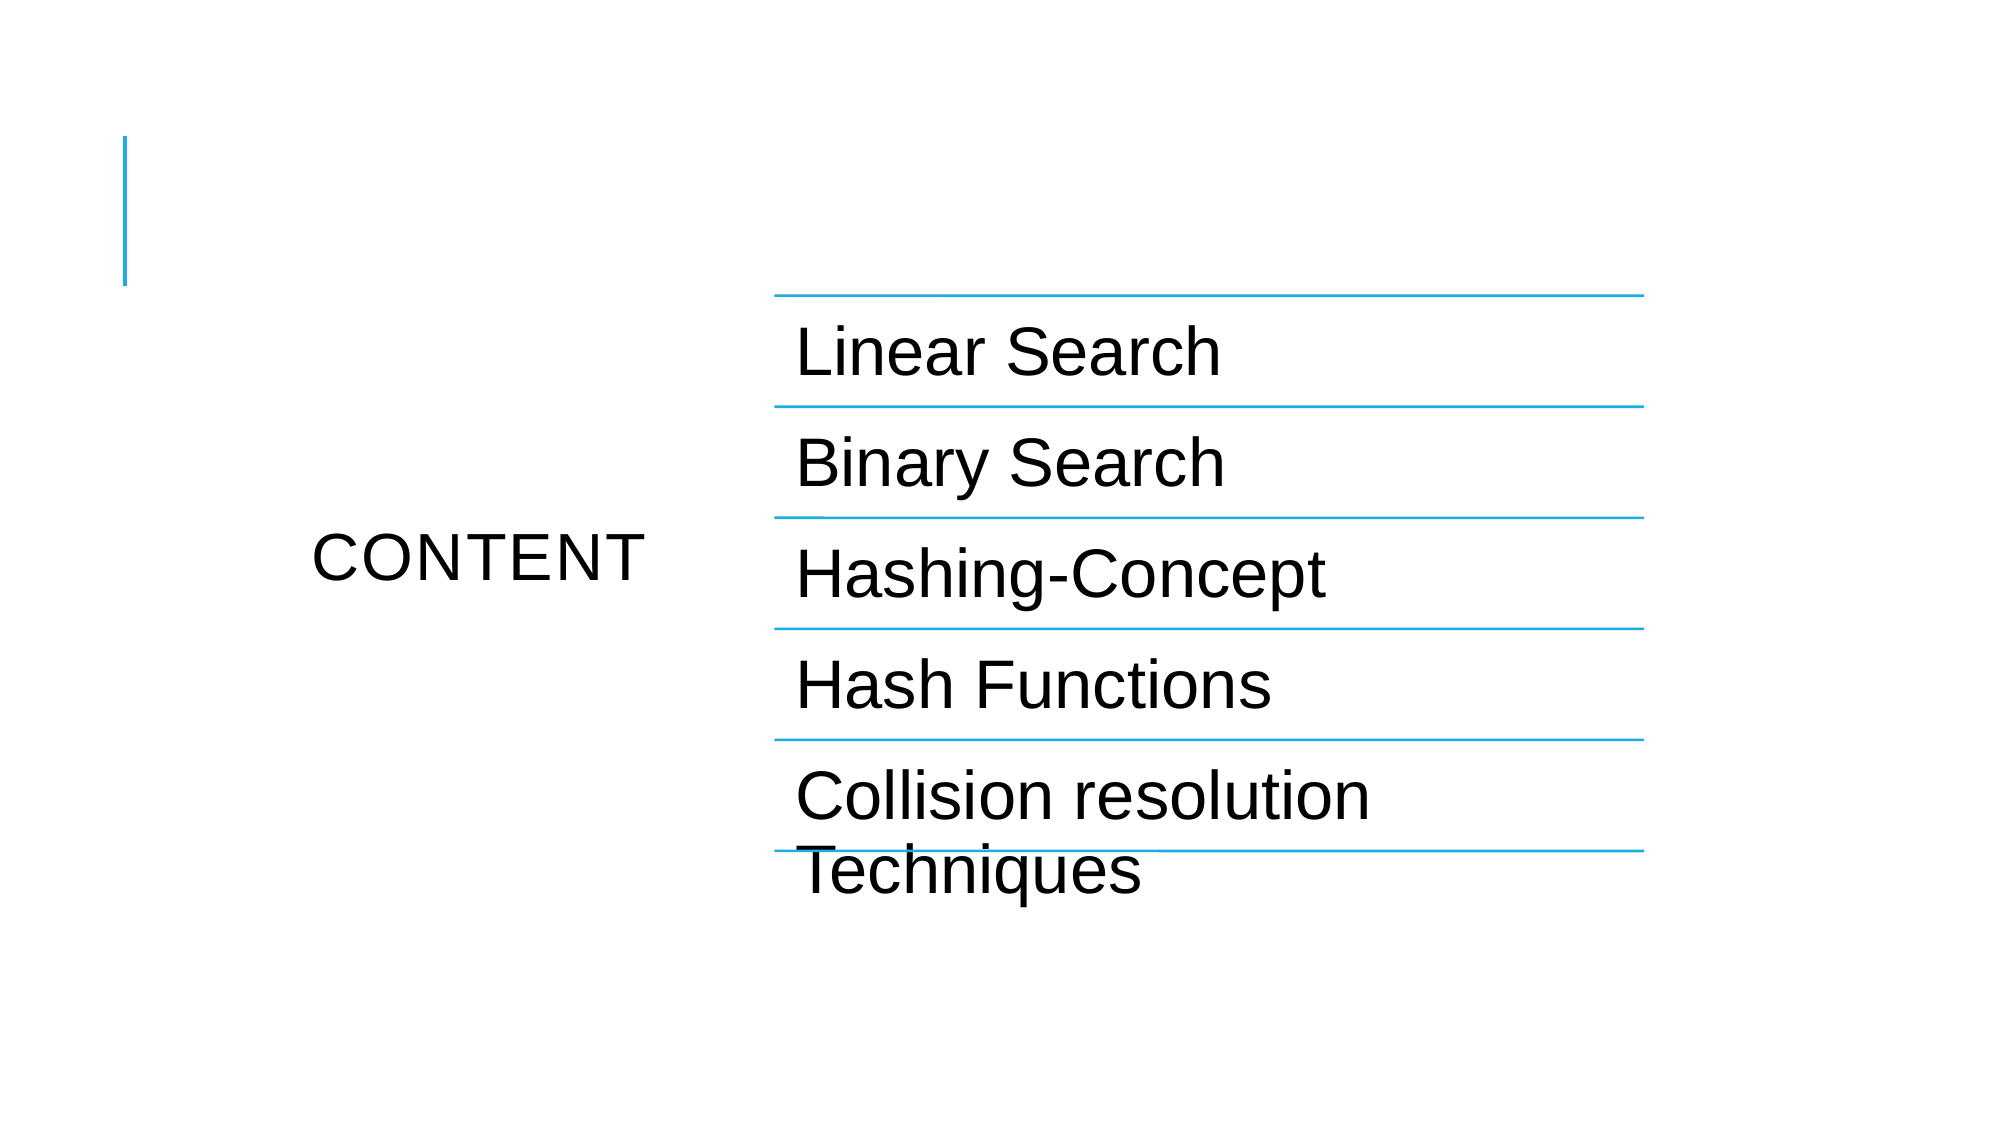

# Content
Linear Search
Binary Search
Hashing-Concept
Hash Functions
Collision resolution Techniques